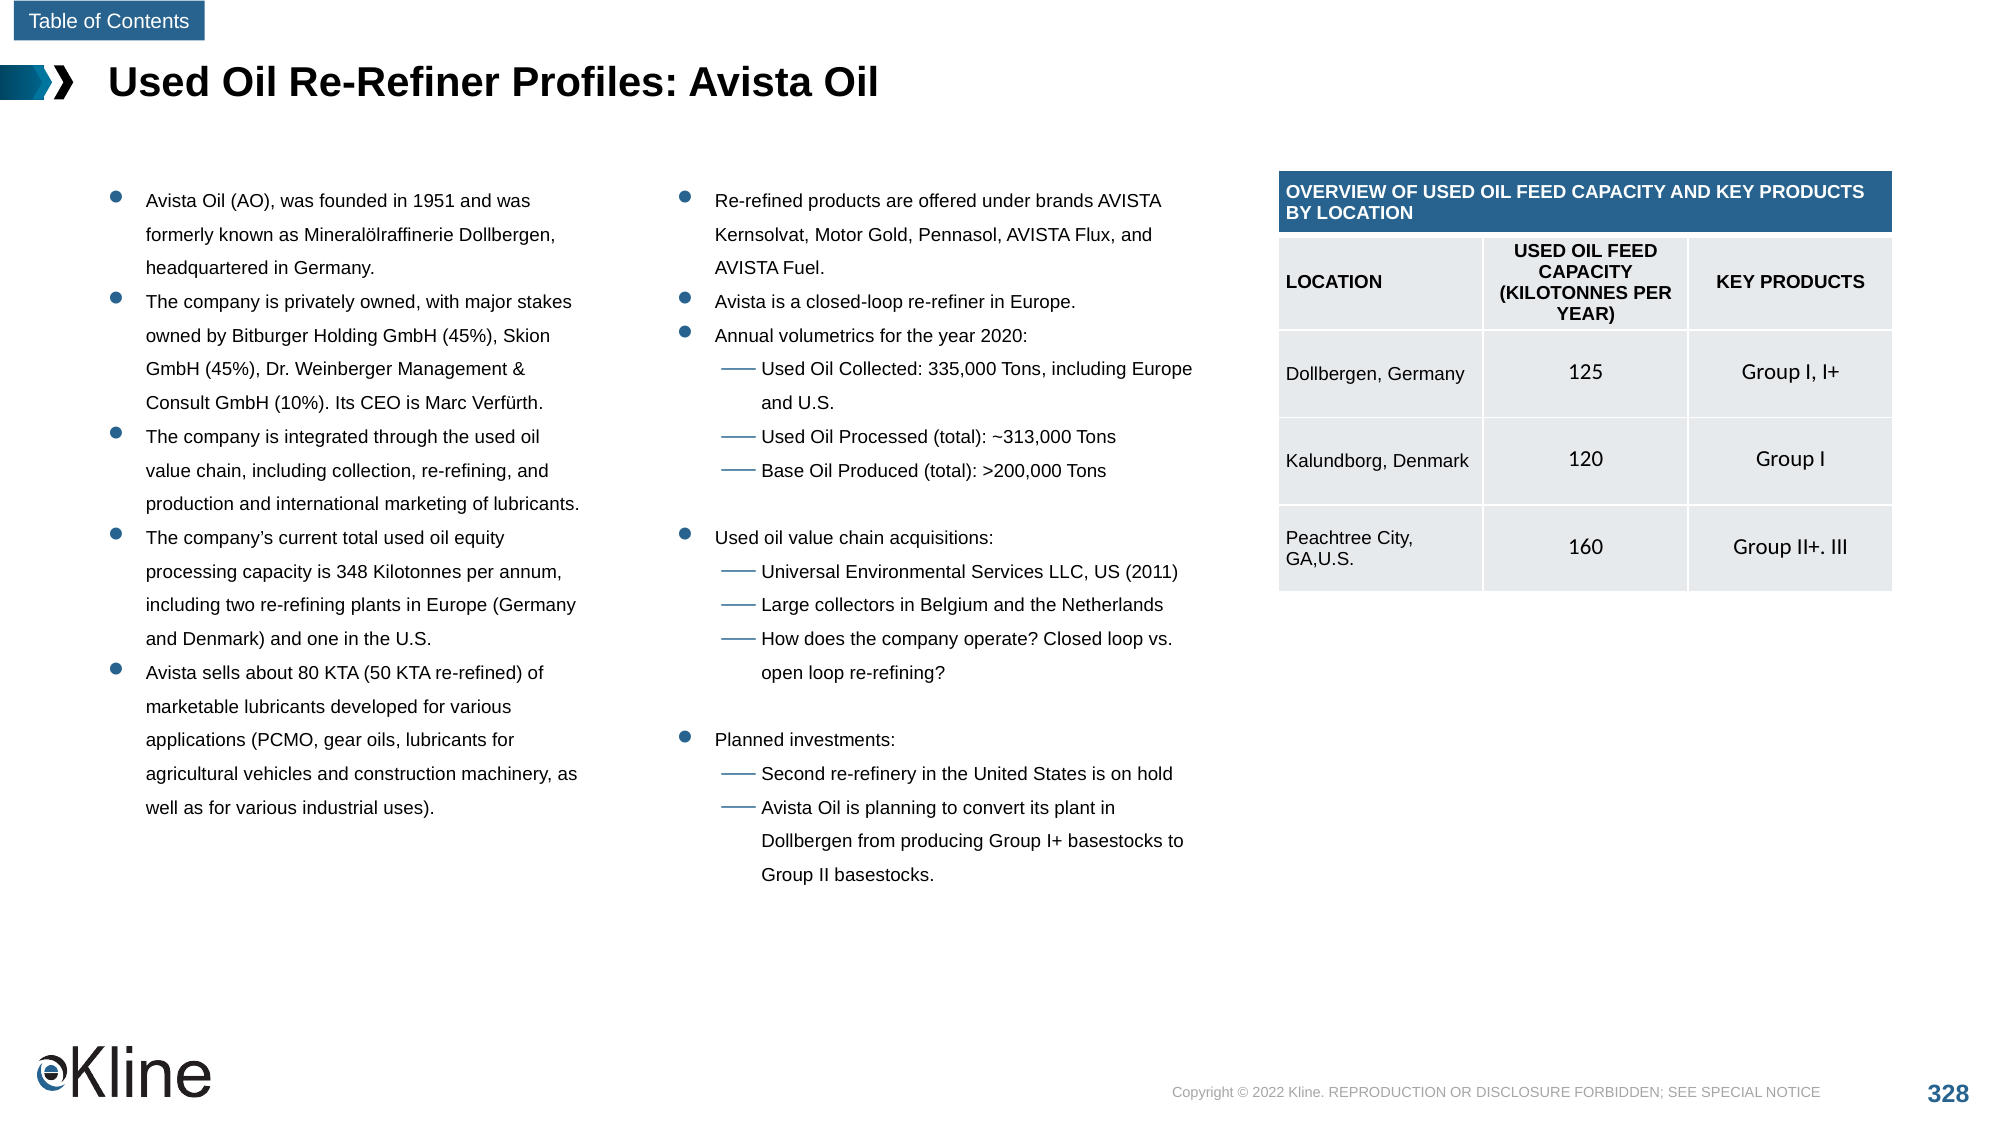

# Used Oil Re-Refiner Profiles: Avista Oil
Avista Oil (AO), was founded in 1951 and was formerly known as Mineralölraffinerie Dollbergen, headquartered in Germany.
The company is privately owned, with major stakes owned by Bitburger Holding GmbH (45%), Skion GmbH (45%), Dr. Weinberger Management & Consult GmbH (10%). Its CEO is Marc Verfürth.
The company is integrated through the used oil value chain, including collection, re-refining, and production and international marketing of lubricants.
The company’s current total used oil equity processing capacity is 348 Kilotonnes per annum, including two re-refining plants in Europe (Germany and Denmark) and one in the U.S.
Avista sells about 80 KTA (50 KTA re-refined) of marketable lubricants developed for various applications (PCMO, gear oils, lubricants for agricultural vehicles and construction machinery, as well as for various industrial uses).
Re-refined products are offered under brands AVISTA Kernsolvat, Motor Gold, Pennasol, AVISTA Flux, and AVISTA Fuel.
Avista is a closed-loop re-refiner in Europe.
Annual volumetrics for the year 2020:
Used Oil Collected: 335,000 Tons, including Europe and U.S.
Used Oil Processed (total): ~313,000 Tons
Base Oil Produced (total): >200,000 Tons

Used oil value chain acquisitions:
Universal Environmental Services LLC, US (2011)
Large collectors in Belgium and the Netherlands
How does the company operate? Closed loop vs. open loop re-refining?

Planned investments:
Second re-refinery in the United States is on hold
Avista Oil is planning to convert its plant in Dollbergen from producing Group I+ basestocks to Group II basestocks.
| OVERVIEW OF USED OIL FEED CAPACITY AND KEY PRODUCTS BY LOCATION |  |  |
| --- | --- | --- |
| LOCATION | USED OIL FEED CAPACITY (KILOTONNES PER YEAR) | KEY PRODUCTS |
| Dollbergen, Germany | 125 | Group I, I+ |
| Kalundborg, Denmark | 120 | Group I |
| Peachtree City, GA,U.S. | 160 | Group II+. III |